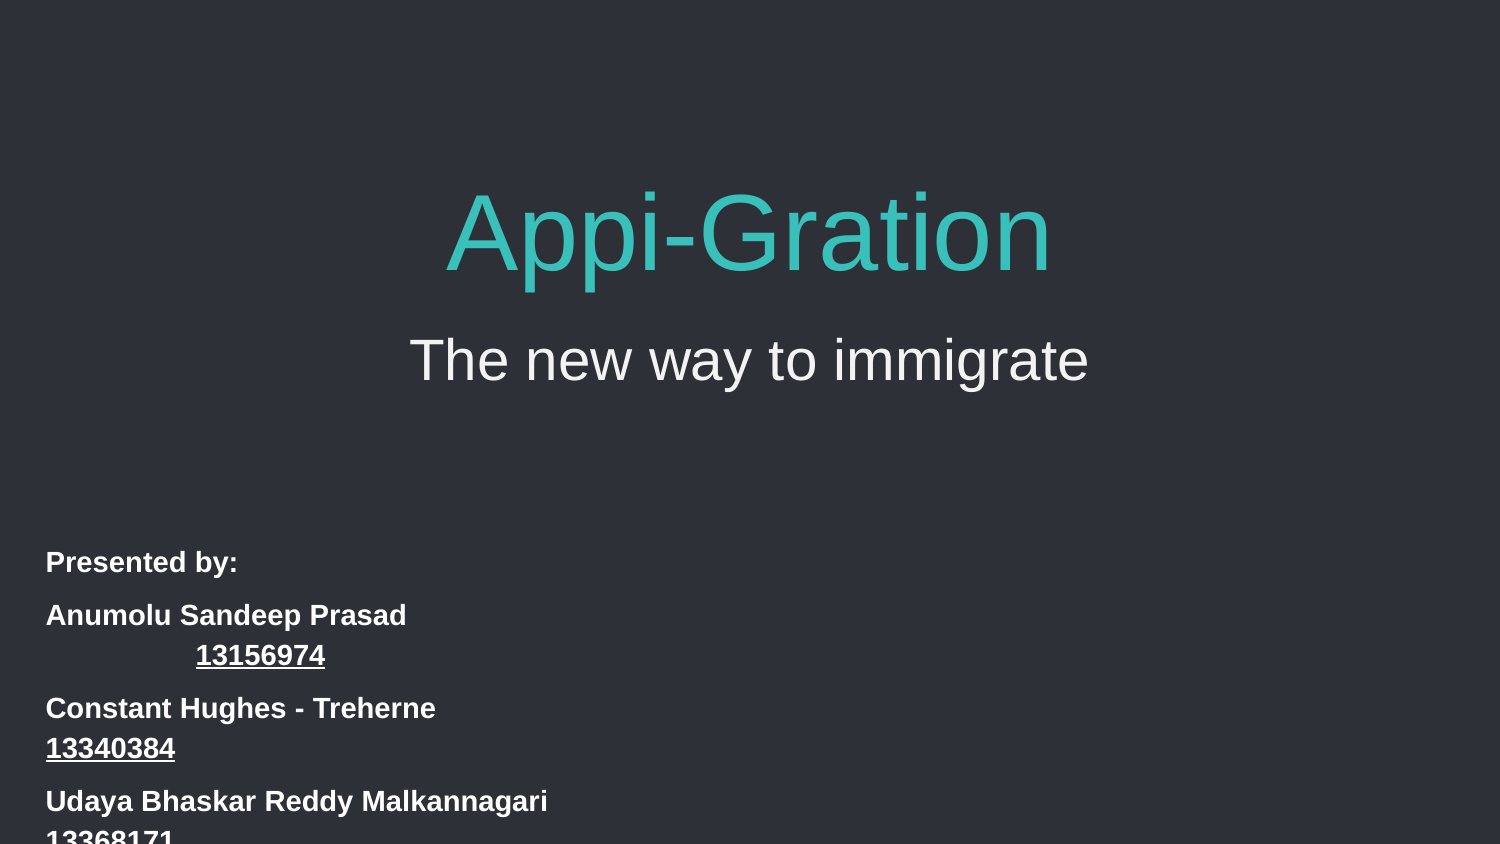

# Appi-Gration
The new way to immigrate

Presented by:
Anumolu Sandeep Prasad 				13156974
Constant Hughes - Treherne 			13340384
Udaya Bhaskar Reddy Malkannagari 		13368171
Lum Kwan Wei Brandon 				13379339